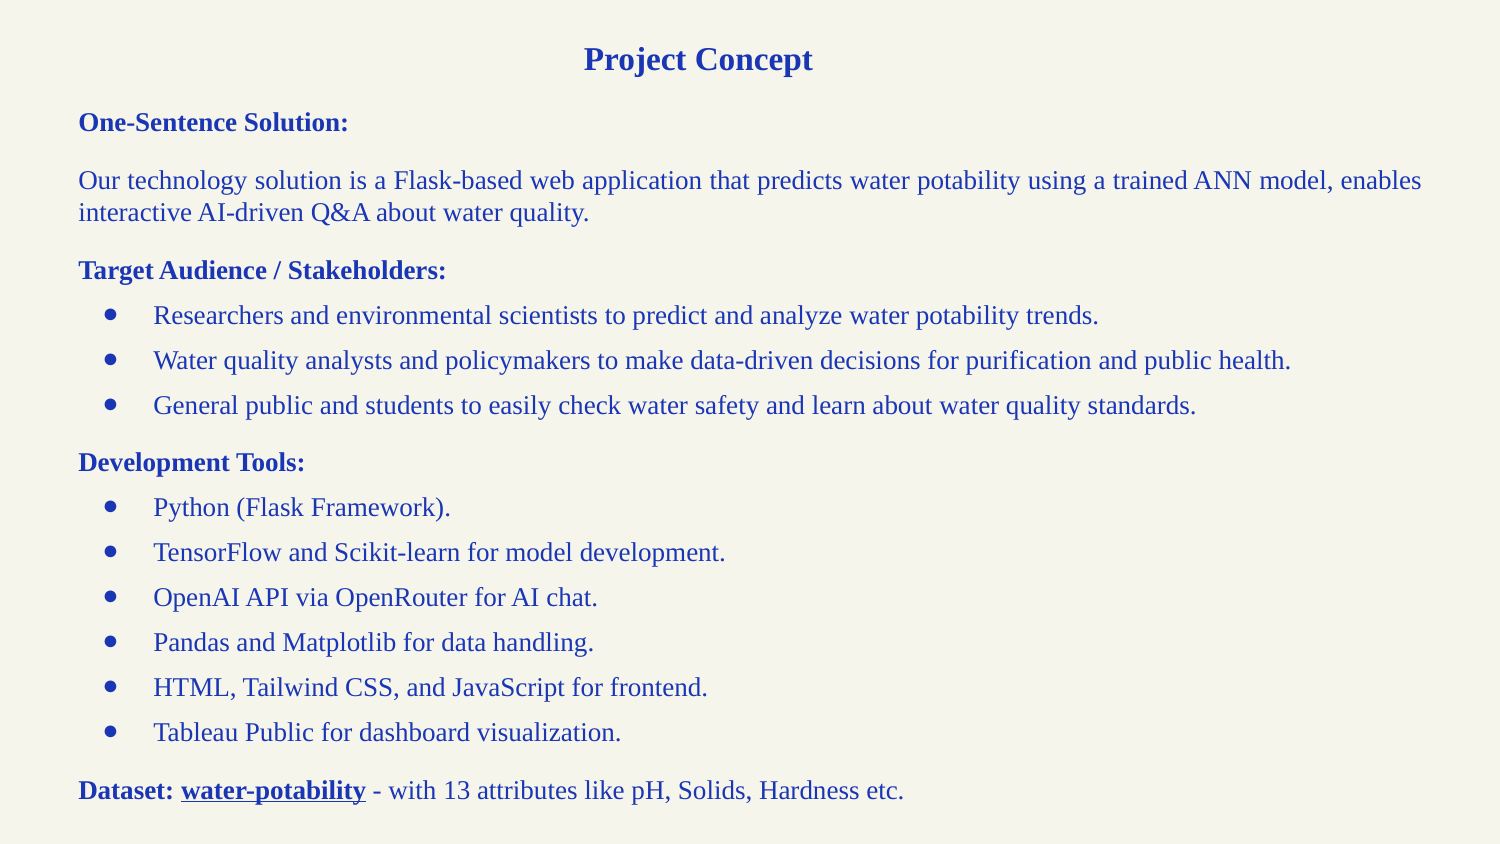

Project Concept
One-Sentence Solution:
Our technology solution is a Flask-based web application that predicts water potability using a trained ANN model, enables interactive AI-driven Q&A about water quality.
Target Audience / Stakeholders:
Researchers and environmental scientists to predict and analyze water potability trends.
Water quality analysts and policymakers to make data-driven decisions for purification and public health.
General public and students to easily check water safety and learn about water quality standards.
Development Tools:
Python (Flask Framework).
TensorFlow and Scikit-learn for model development.
OpenAI API via OpenRouter for AI chat.
Pandas and Matplotlib for data handling.
HTML, Tailwind CSS, and JavaScript for frontend.
Tableau Public for dashboard visualization.
Dataset: water-potability - with 13 attributes like pH, Solids, Hardness etc.